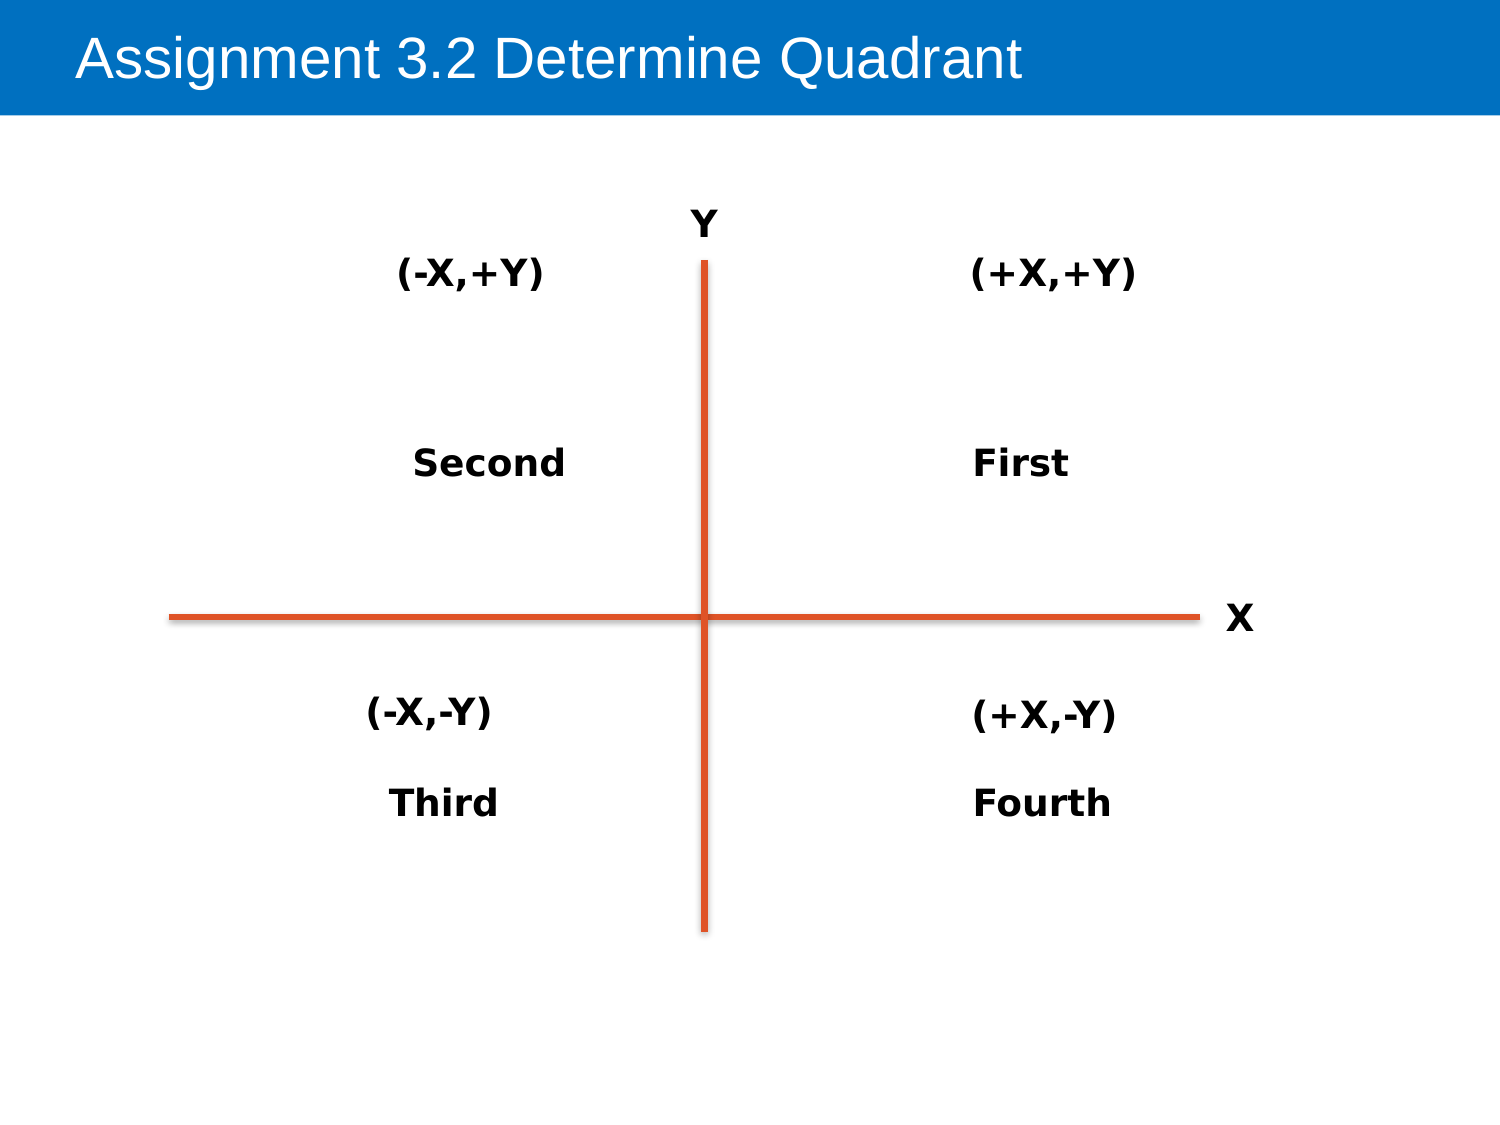

# Assignment 3.2 Determine Quadrant
Y
(-X,+Y)
(+X,+Y)
Second
First
X
(-X,-Y)
(+X,-Y)
Third
Fourth